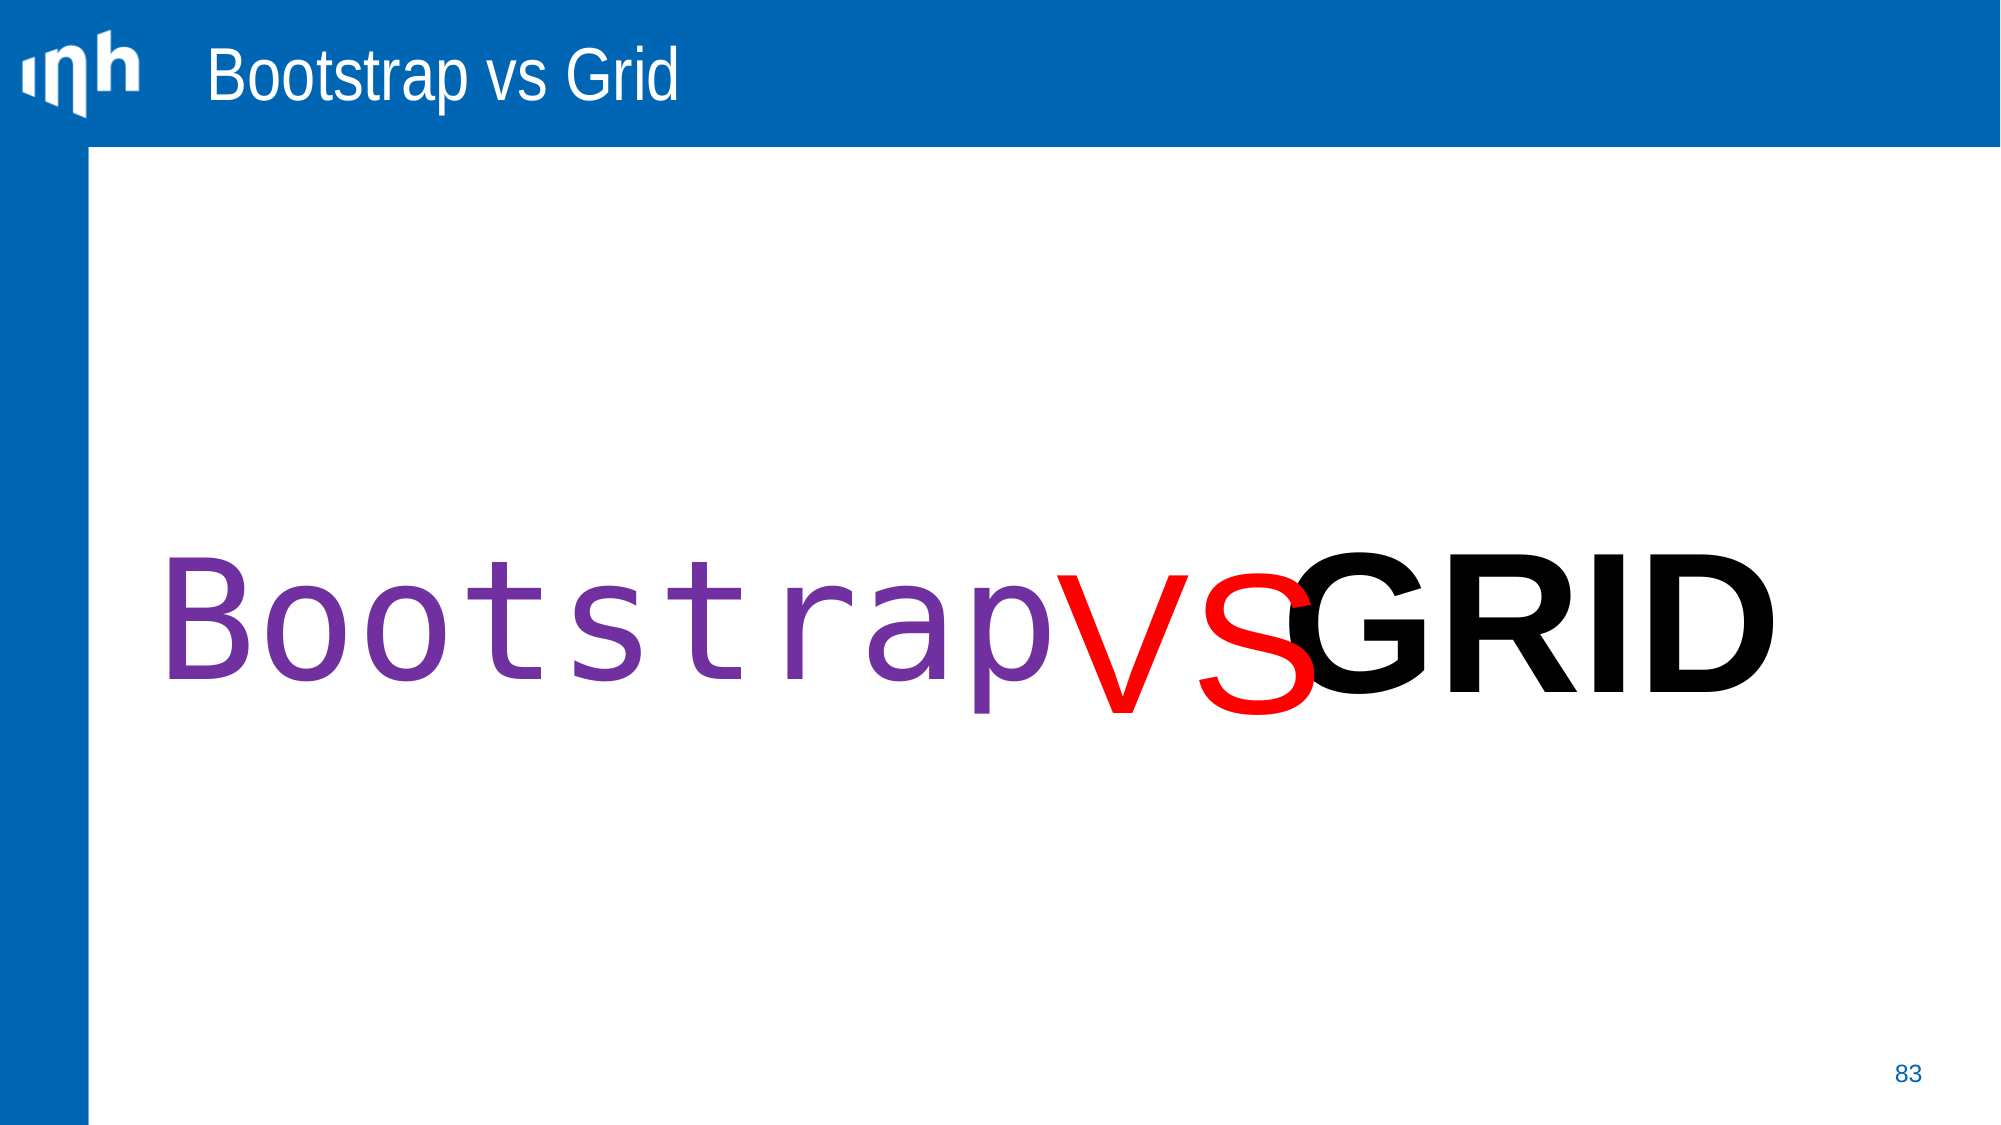

Bootstrap vs Grid

GRID
Bootstrap
VS
83